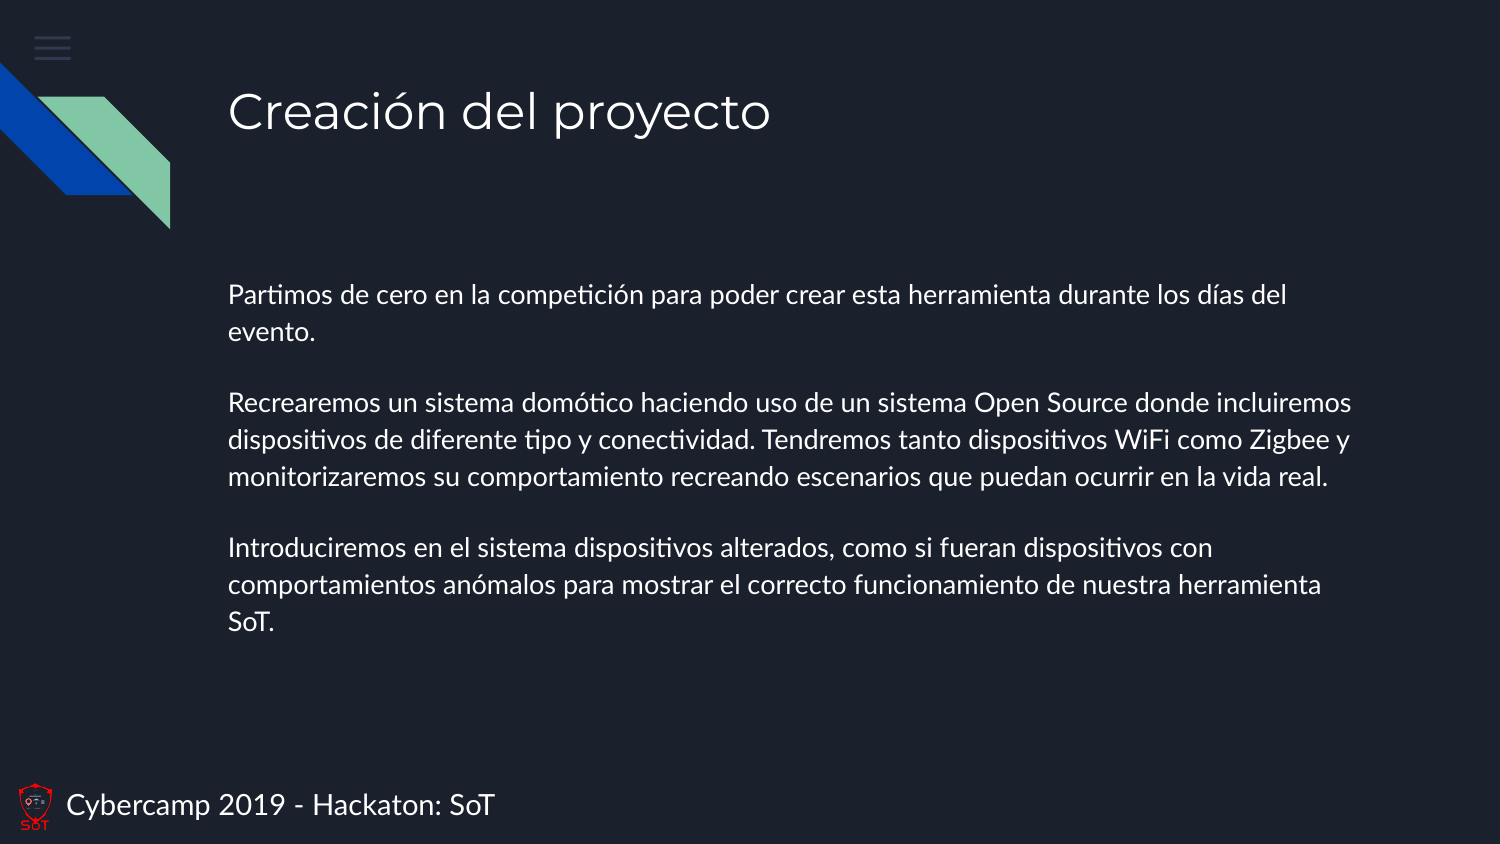

# Creación del proyecto
Partimos de cero en la competición para poder crear esta herramienta durante los días del evento.
Recrearemos un sistema domótico haciendo uso de un sistema Open Source donde incluiremos dispositivos de diferente tipo y conectividad. Tendremos tanto dispositivos WiFi como Zigbee y monitorizaremos su comportamiento recreando escenarios que puedan ocurrir en la vida real.
Introduciremos en el sistema dispositivos alterados, como si fueran dispositivos con comportamientos anómalos para mostrar el correcto funcionamiento de nuestra herramienta SoT.